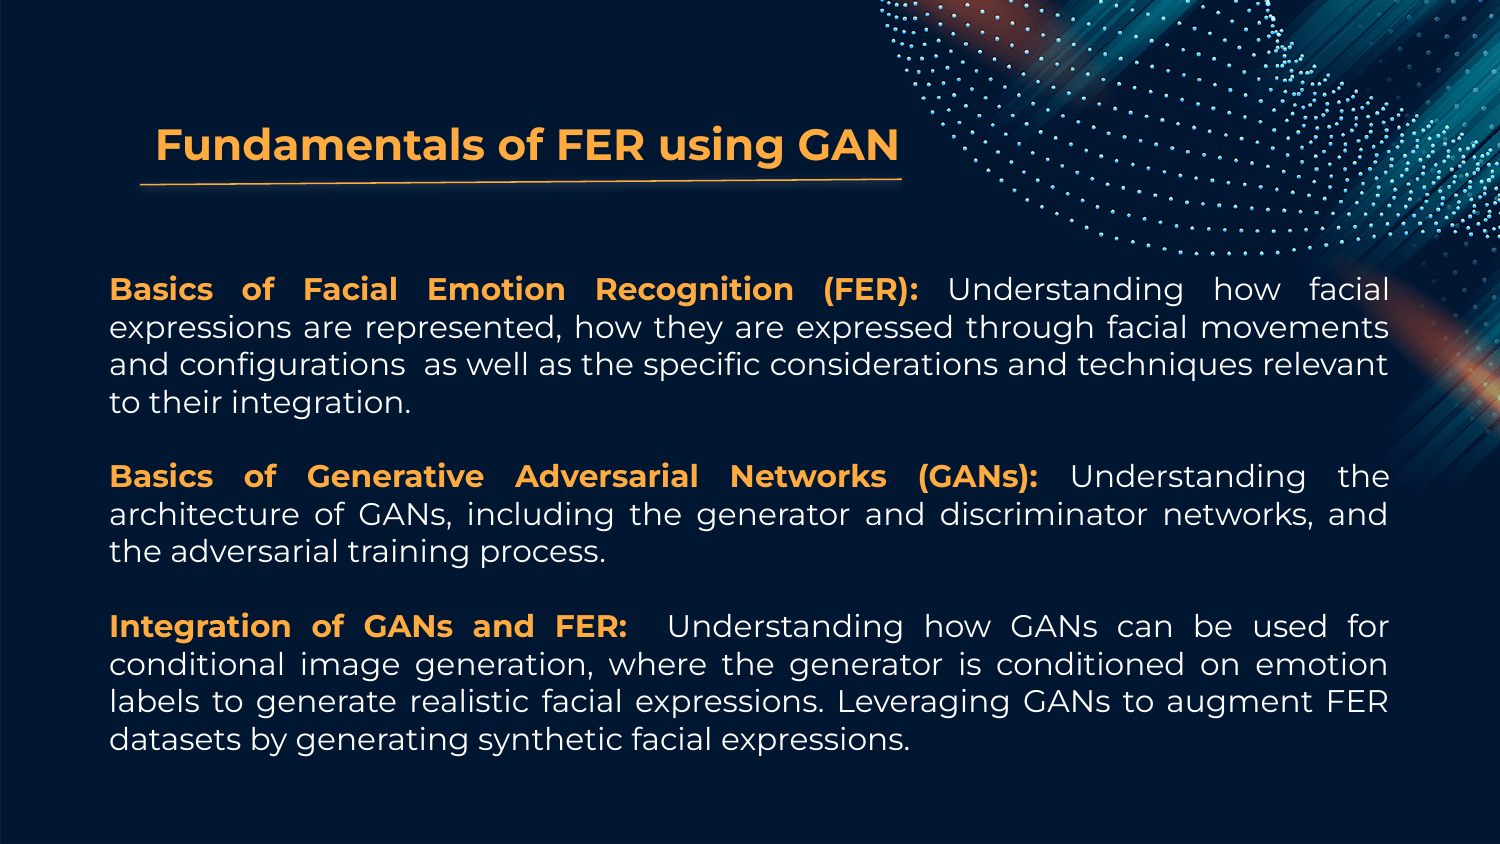

# Fundamentals of FER using GAN

Basics of Facial Emotion Recognition (FER): Understanding how facial expressions are represented, how they are expressed through facial movements and configurations  as well as the specific considerations and techniques relevant to their integration.

Basics of Generative Adversarial Networks (GANs): Understanding the architecture of GANs, including the generator and discriminator networks, and the adversarial training process.

Integration of GANs and FER:  Understanding how GANs can be used for conditional image generation, where the generator is conditioned on emotion labels to generate realistic facial expressions. Leveraging GANs to augment FER datasets by generating synthetic facial expressions.